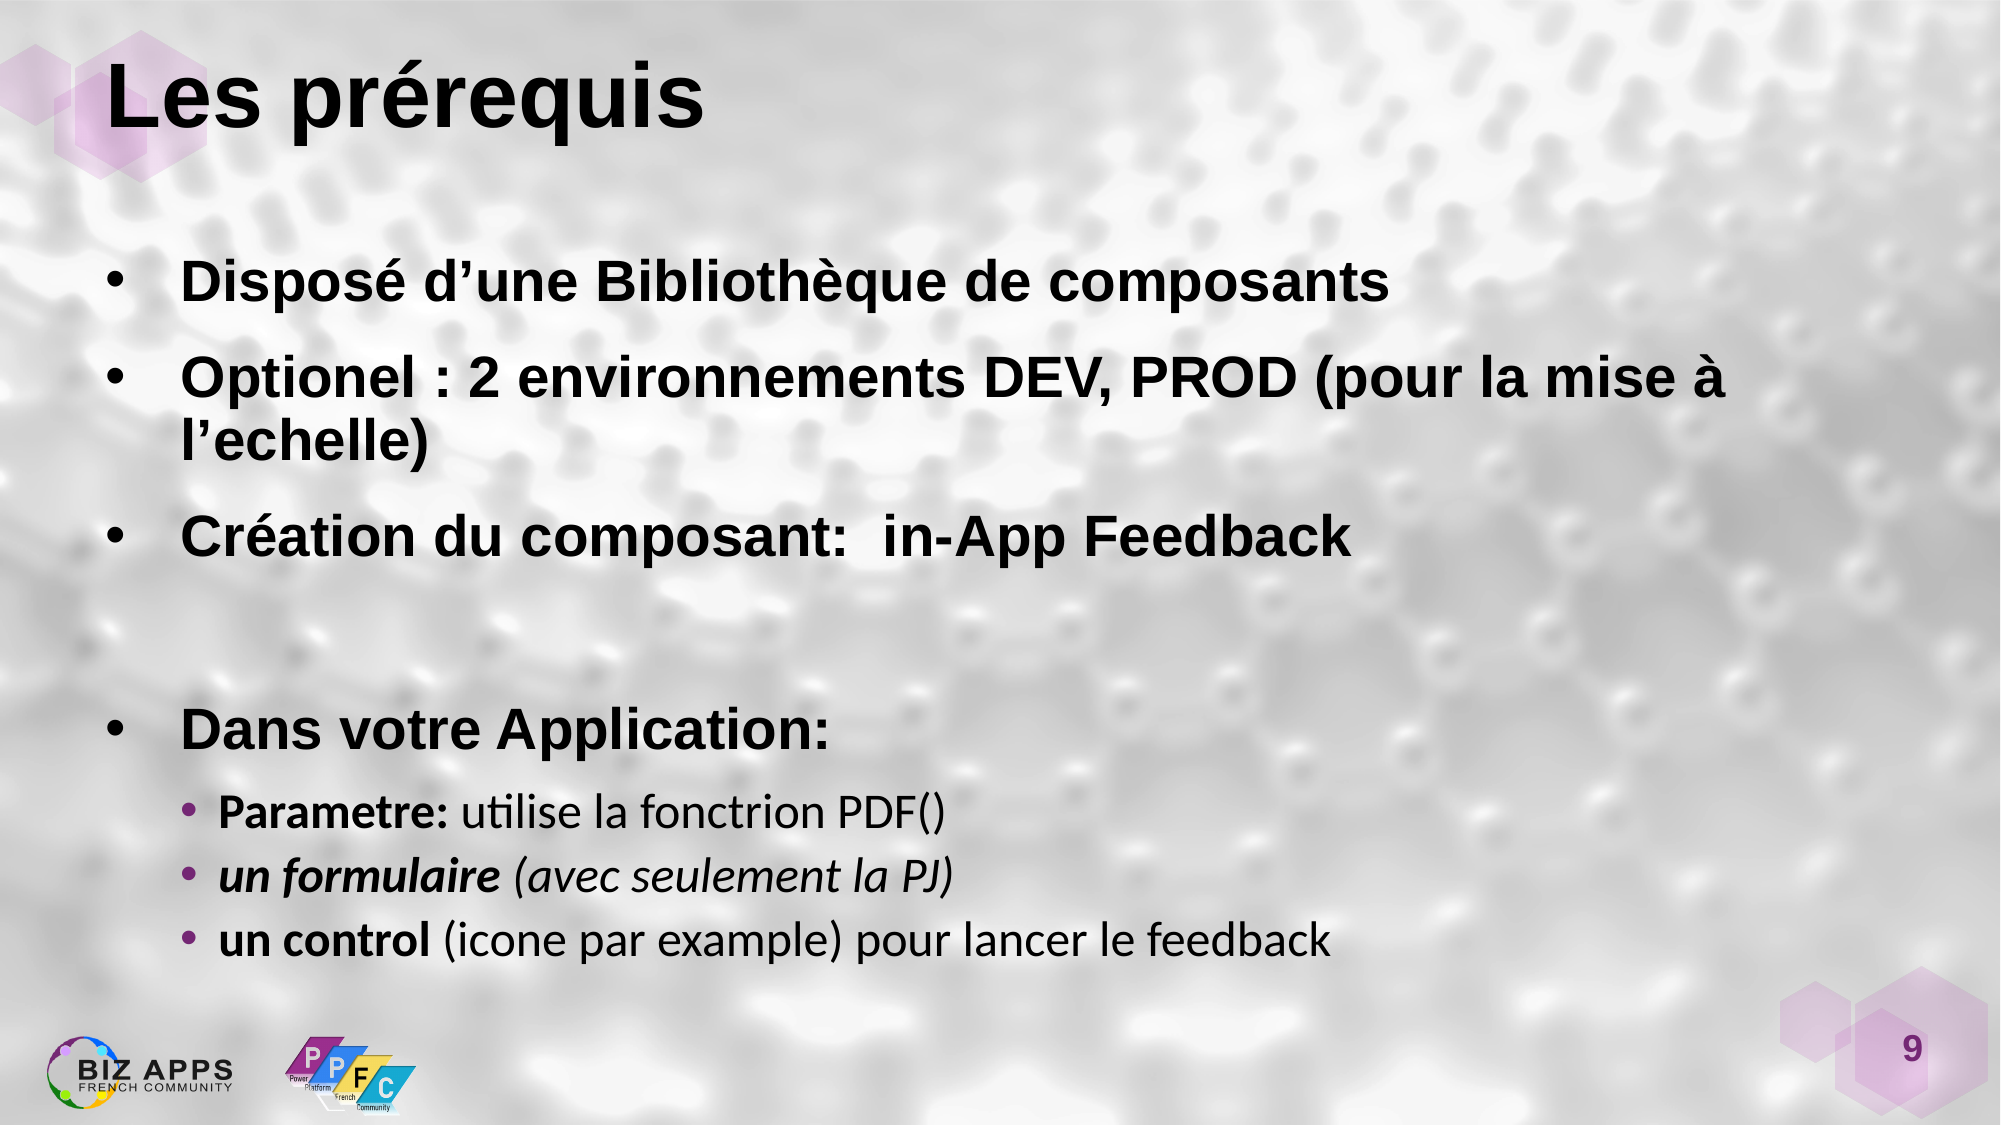

# Les prérequis
Disposé d’une Bibliothèque de composants
Optionel : 2 environnements DEV, PROD (pour la mise à l’echelle)
Création du composant:  in-App Feedback

Dans votre Application:
Parametre: utilise la fonctrion PDF()
un formulaire (avec seulement la PJ)
un control (icone par example) pour lancer le feedback

9